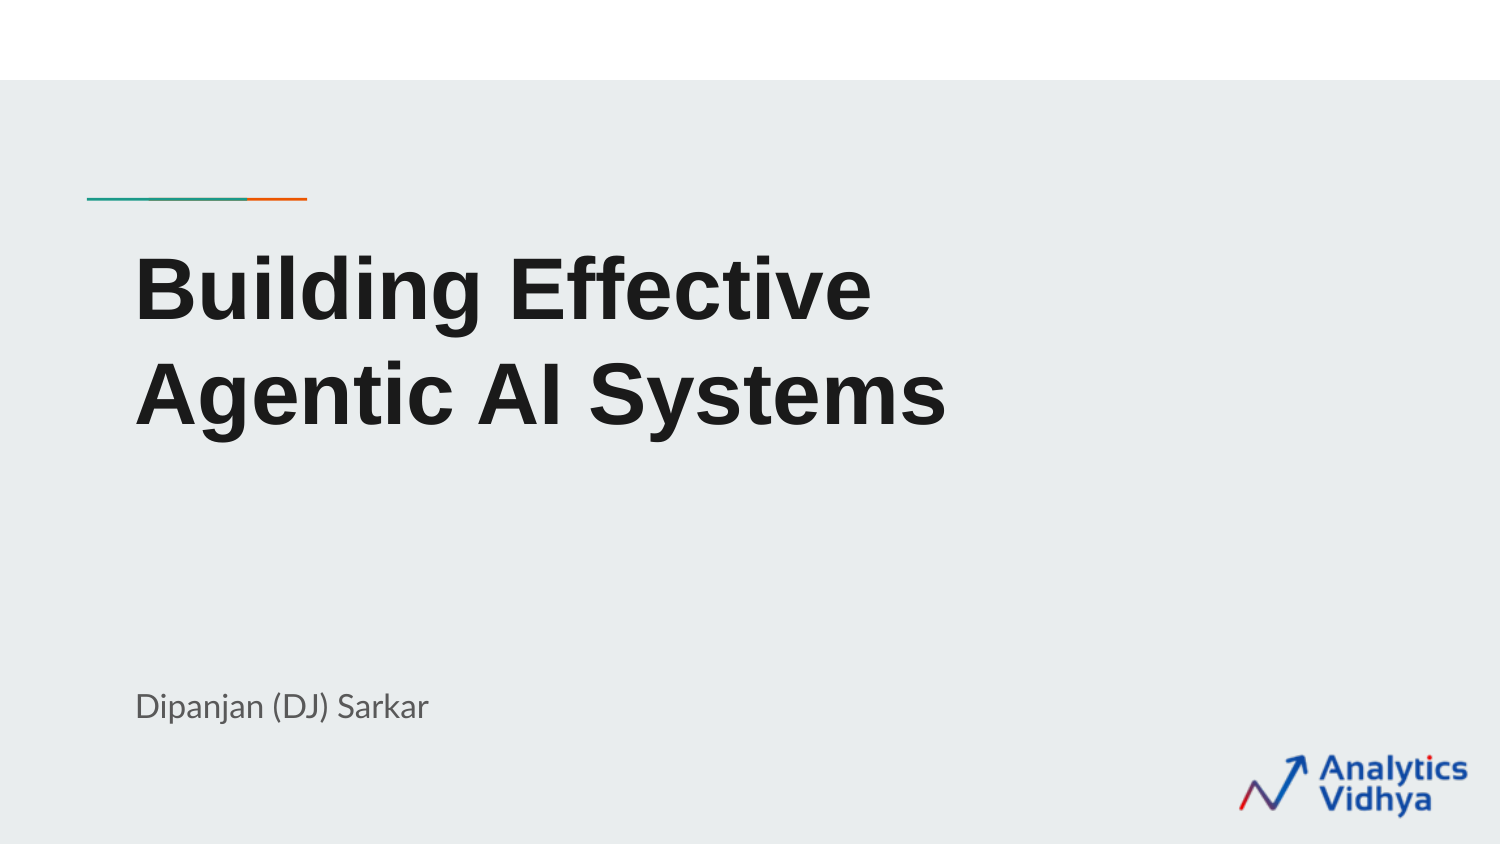

# Building Effective
Agentic AI Systems
Dipanjan (DJ) Sarkar